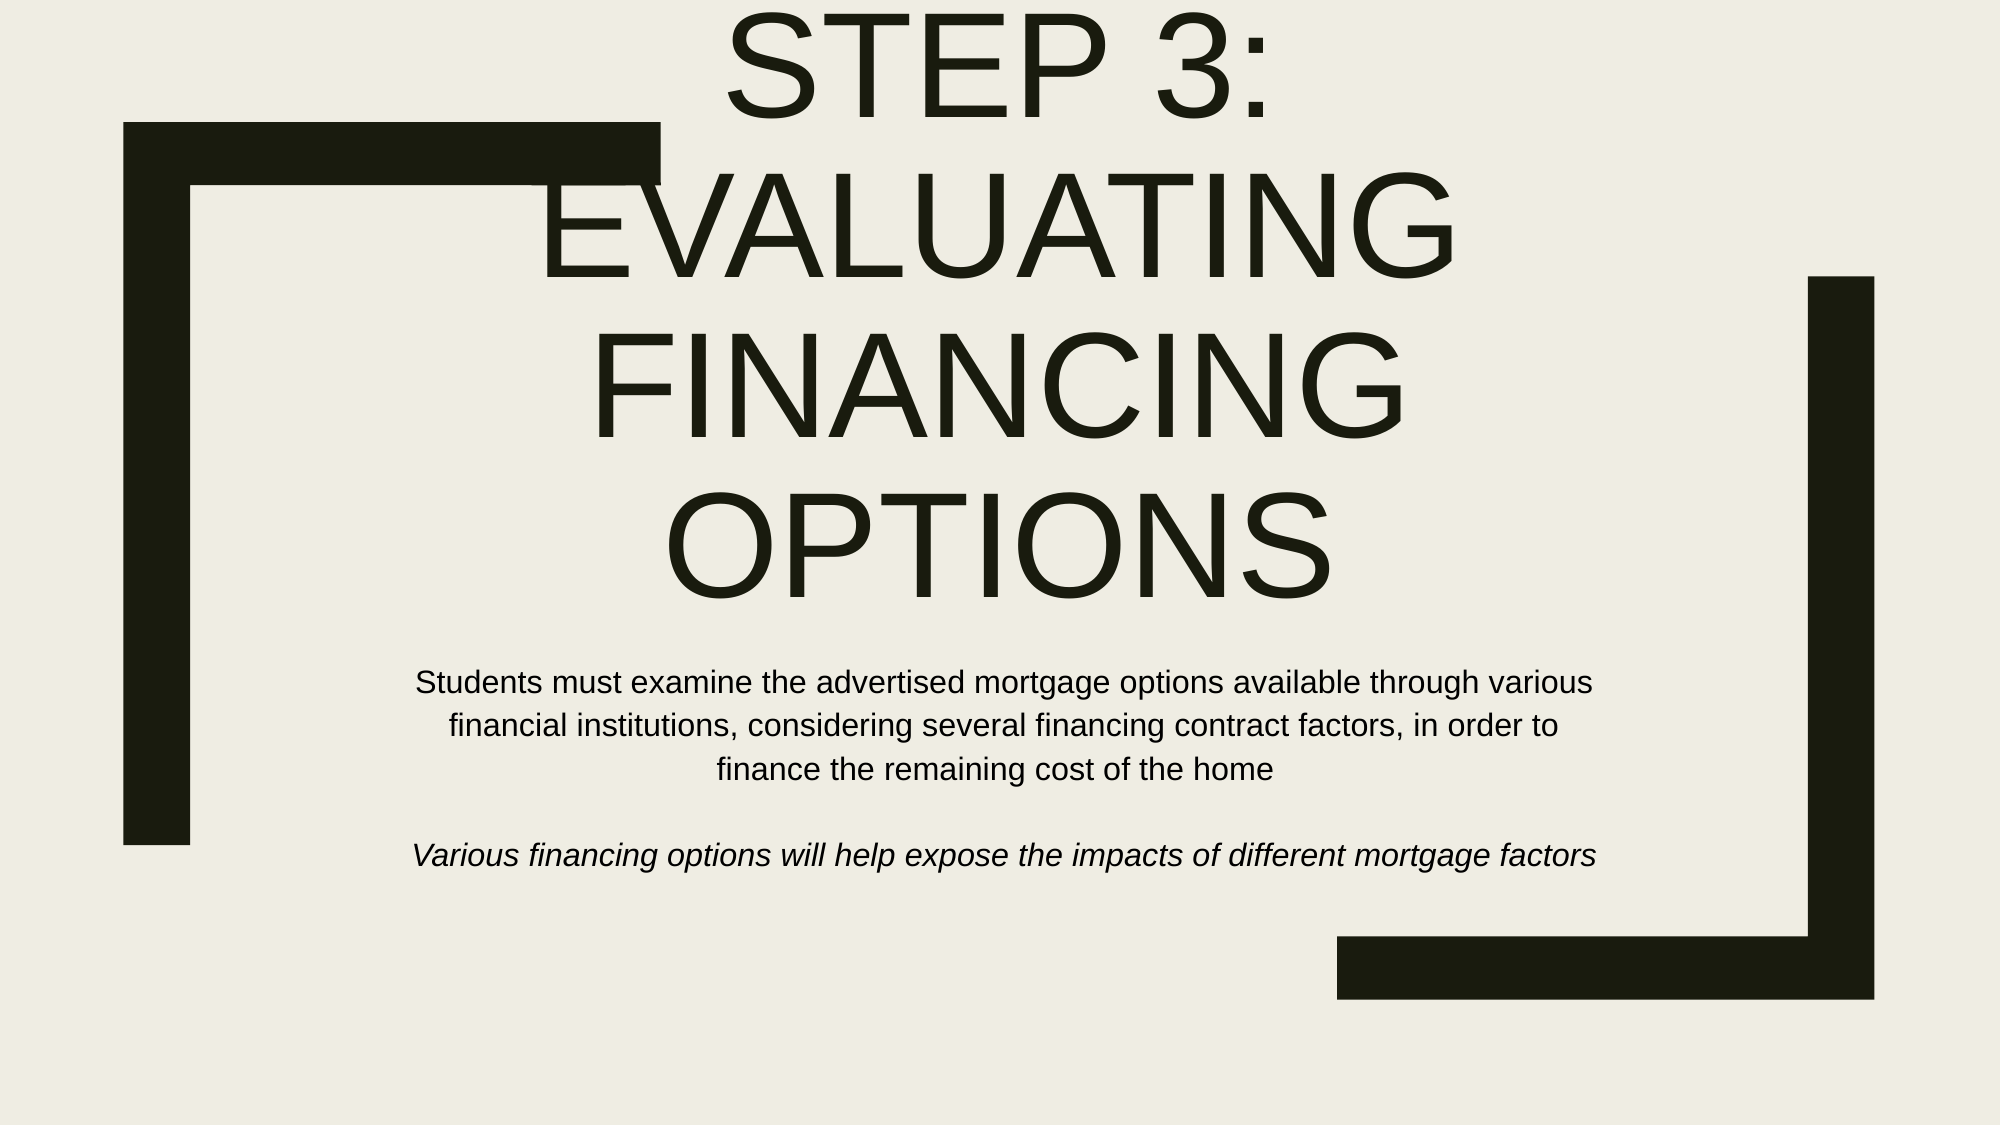

# Step 3: evaluating financing options
Students must examine the advertised mortgage options available through various financial institutions, considering several financing contract factors, in order to finance the remaining cost of the home

Various financing options will help expose the impacts of different mortgage factors